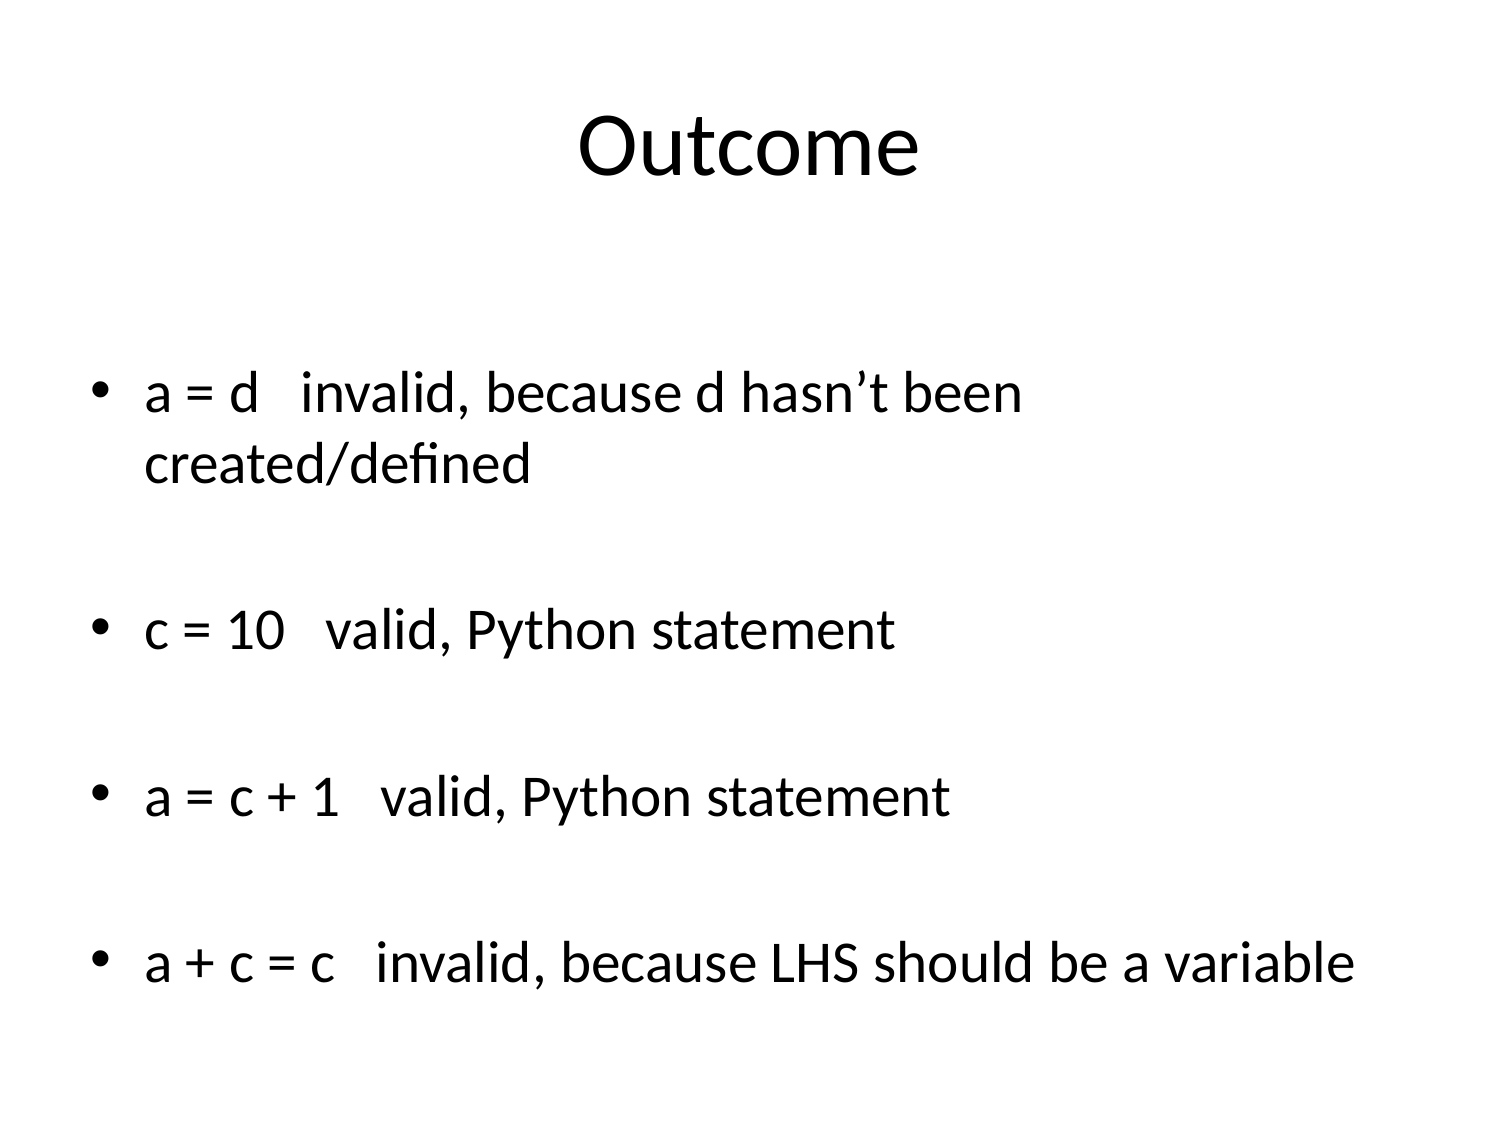

# Outcome

a = d   invalid, because d hasn’t been created/defined

c = 10   valid, Python statement

a = c + 1   valid, Python statement

a + c = c   invalid, because LHS should be a variable